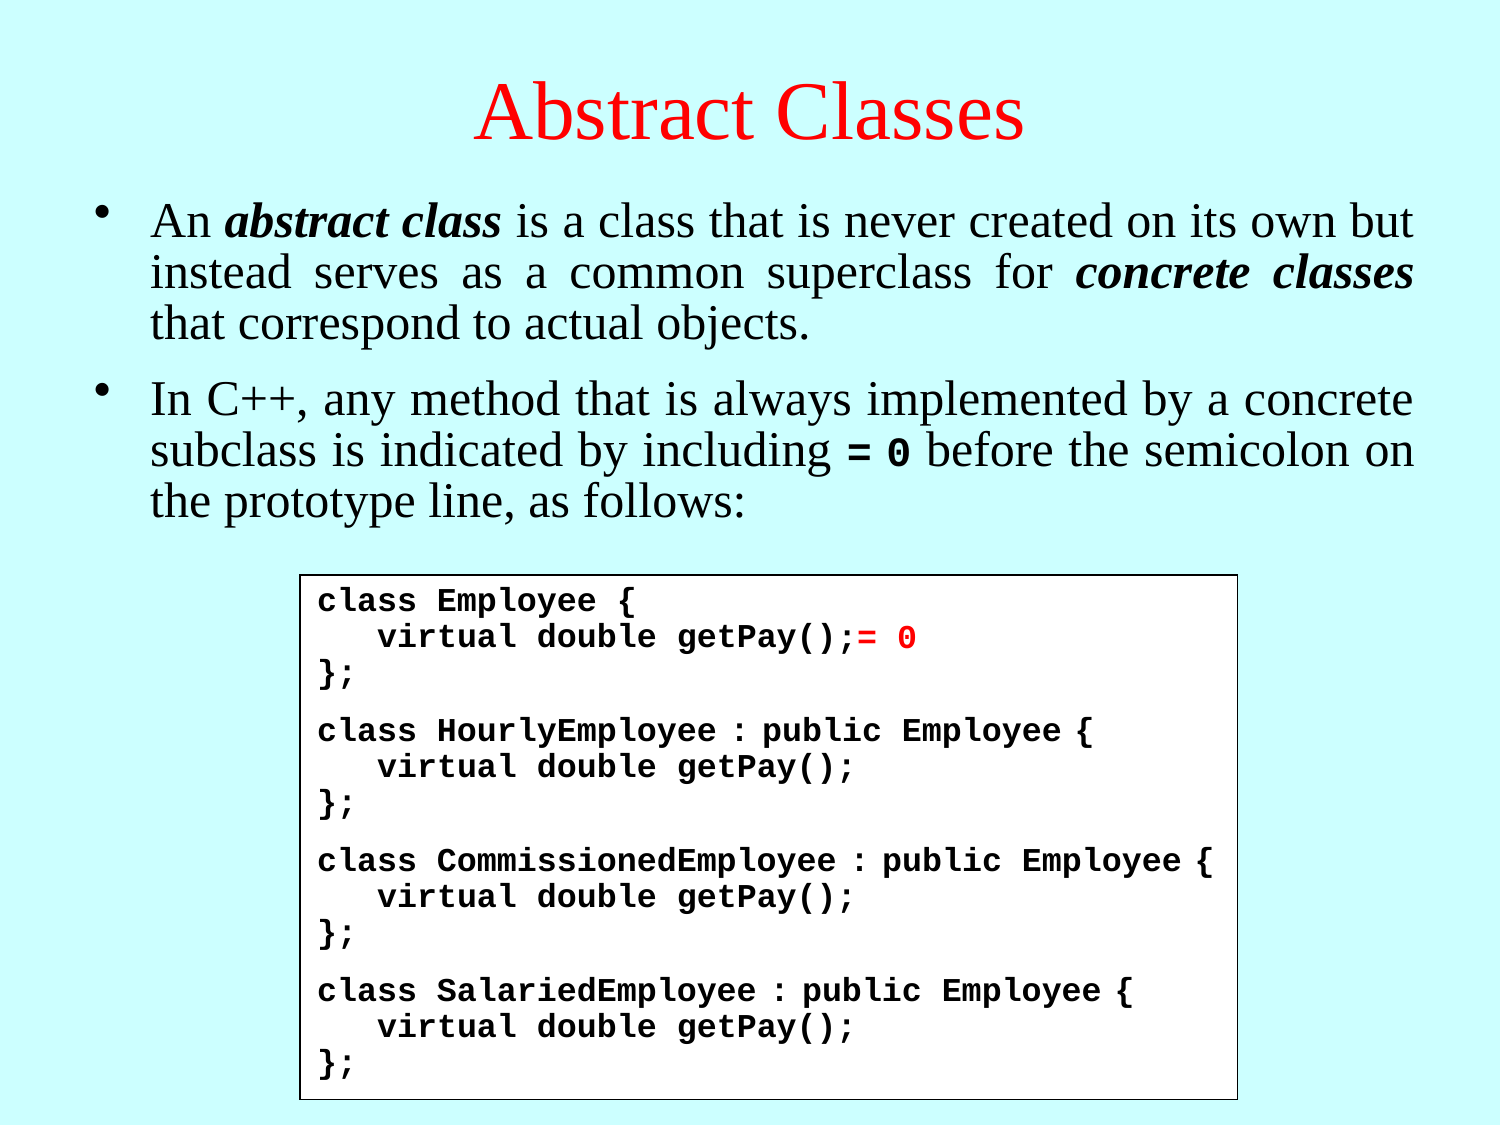

# Abstract Classes
An abstract class is a class that is never created on its own but instead serves as a common superclass for concrete classes that correspond to actual objects.
In C++, any method that is always implemented by a concrete subclass is indicated by including = 0 before the semicolon on the prototype line, as follows:

class Employee {
   virtual double getPay()
};

class HourlyEmployee : public Employee {
   virtual double getPay();
};

class CommissionedEmployee : public Employee {
   virtual double getPay();
};

class SalariedEmployee : public Employee {
   virtual double getPay();
};
;
 = 0